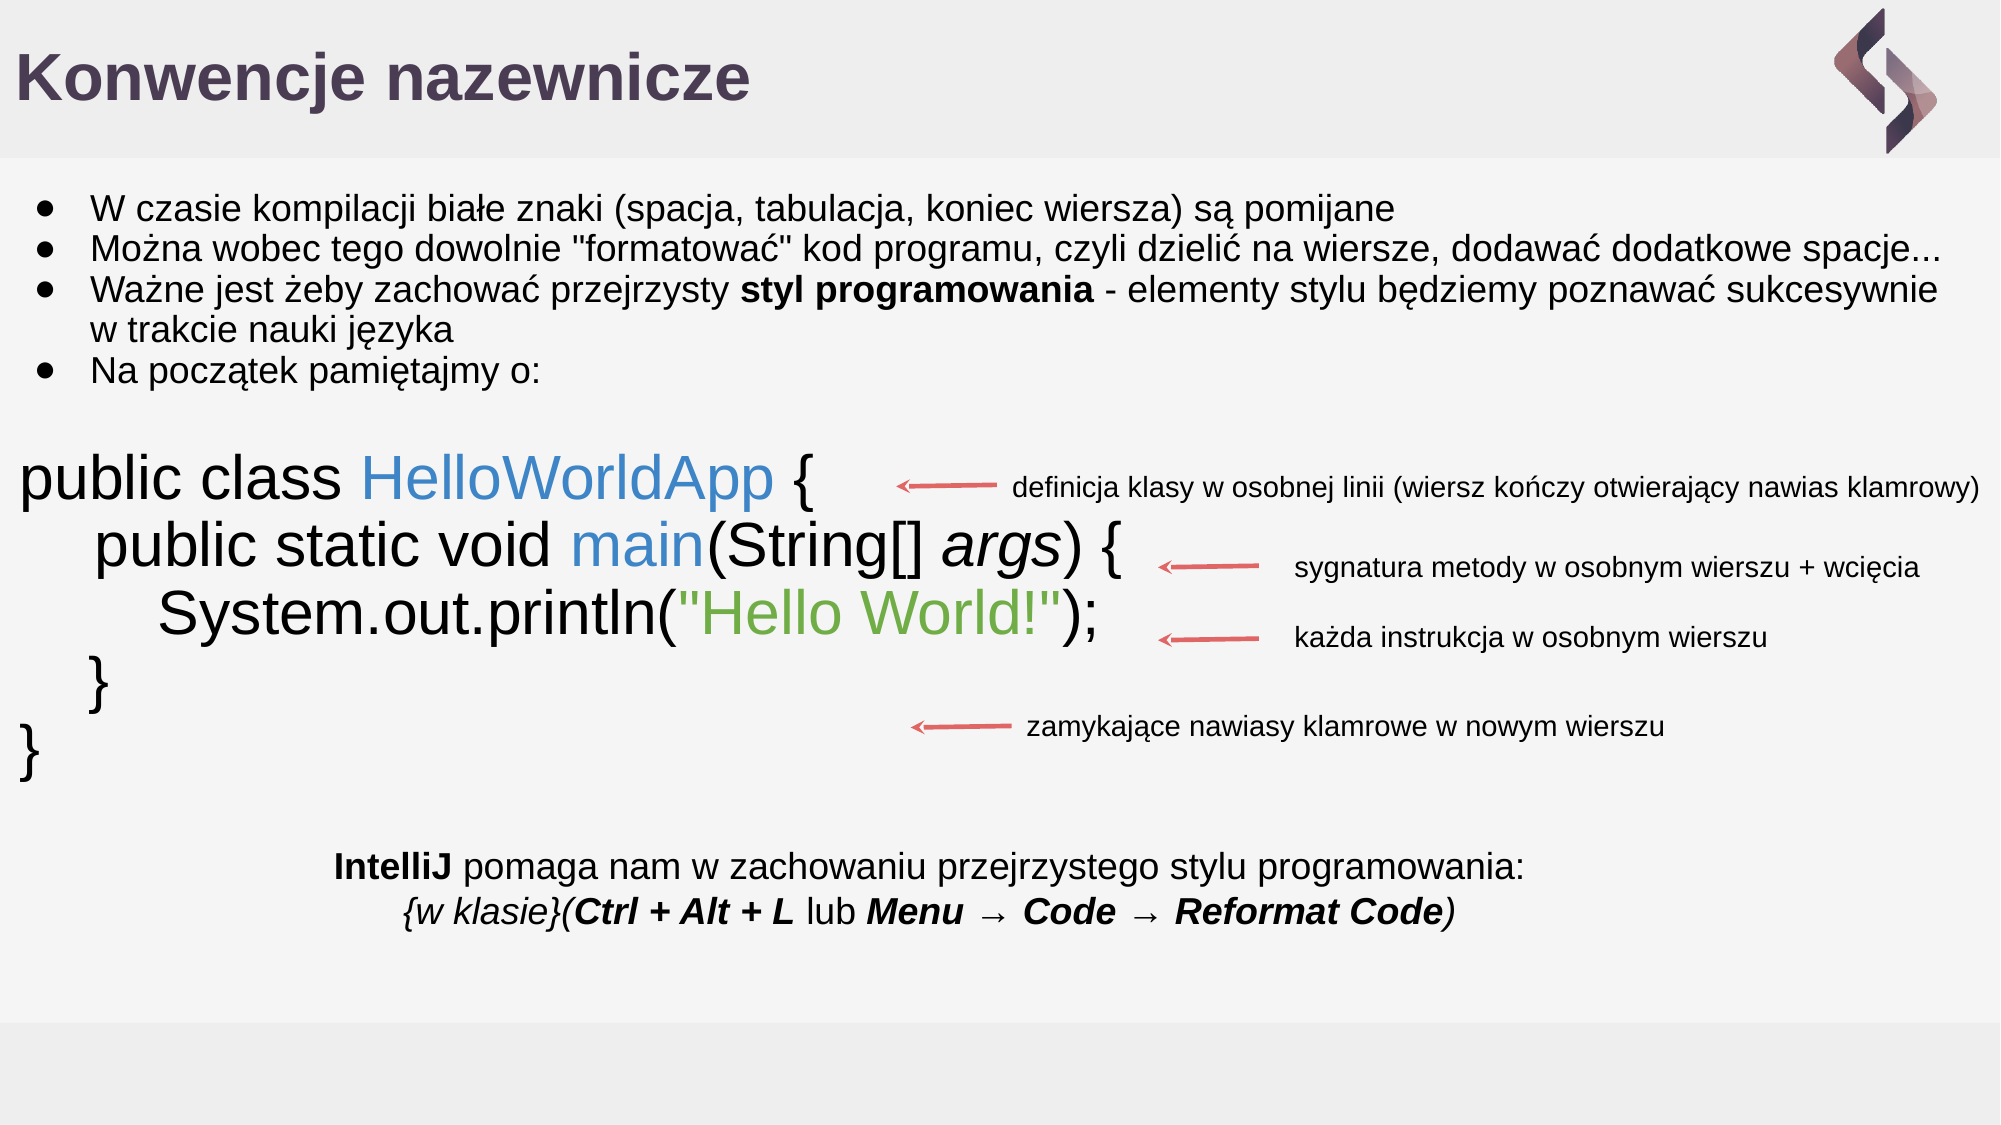

# Konwencje nazewnicze
W czasie kompilacji białe znaki (spacja, tabulacja, koniec wiersza) są pomijane
Można wobec tego dowolnie "formatować" kod programu, czyli dzielić na wiersze, dodawać dodatkowe spacje...
Ważne jest żeby zachować przejrzysty styl programowania - elementy stylu będziemy poznawać sukcesywnie w trakcie nauki języka
Na początek pamiętajmy o:
public class HelloWorldApp {
public static void main(String[] args) {
        System.out.println("Hello World!");
    }
}
definicja klasy w osobnej linii (wiersz kończy otwierający nawias klamrowy)
sygnatura metody w osobnym wierszu + wcięcia
każda instrukcja w osobnym wierszu

zamykające nawiasy klamrowe w nowym wierszu
IntelliJ pomaga nam w zachowaniu przejrzystego stylu programowania:
{w klasie}(Ctrl + Alt + L lub Menu → Code → Reformat Code)